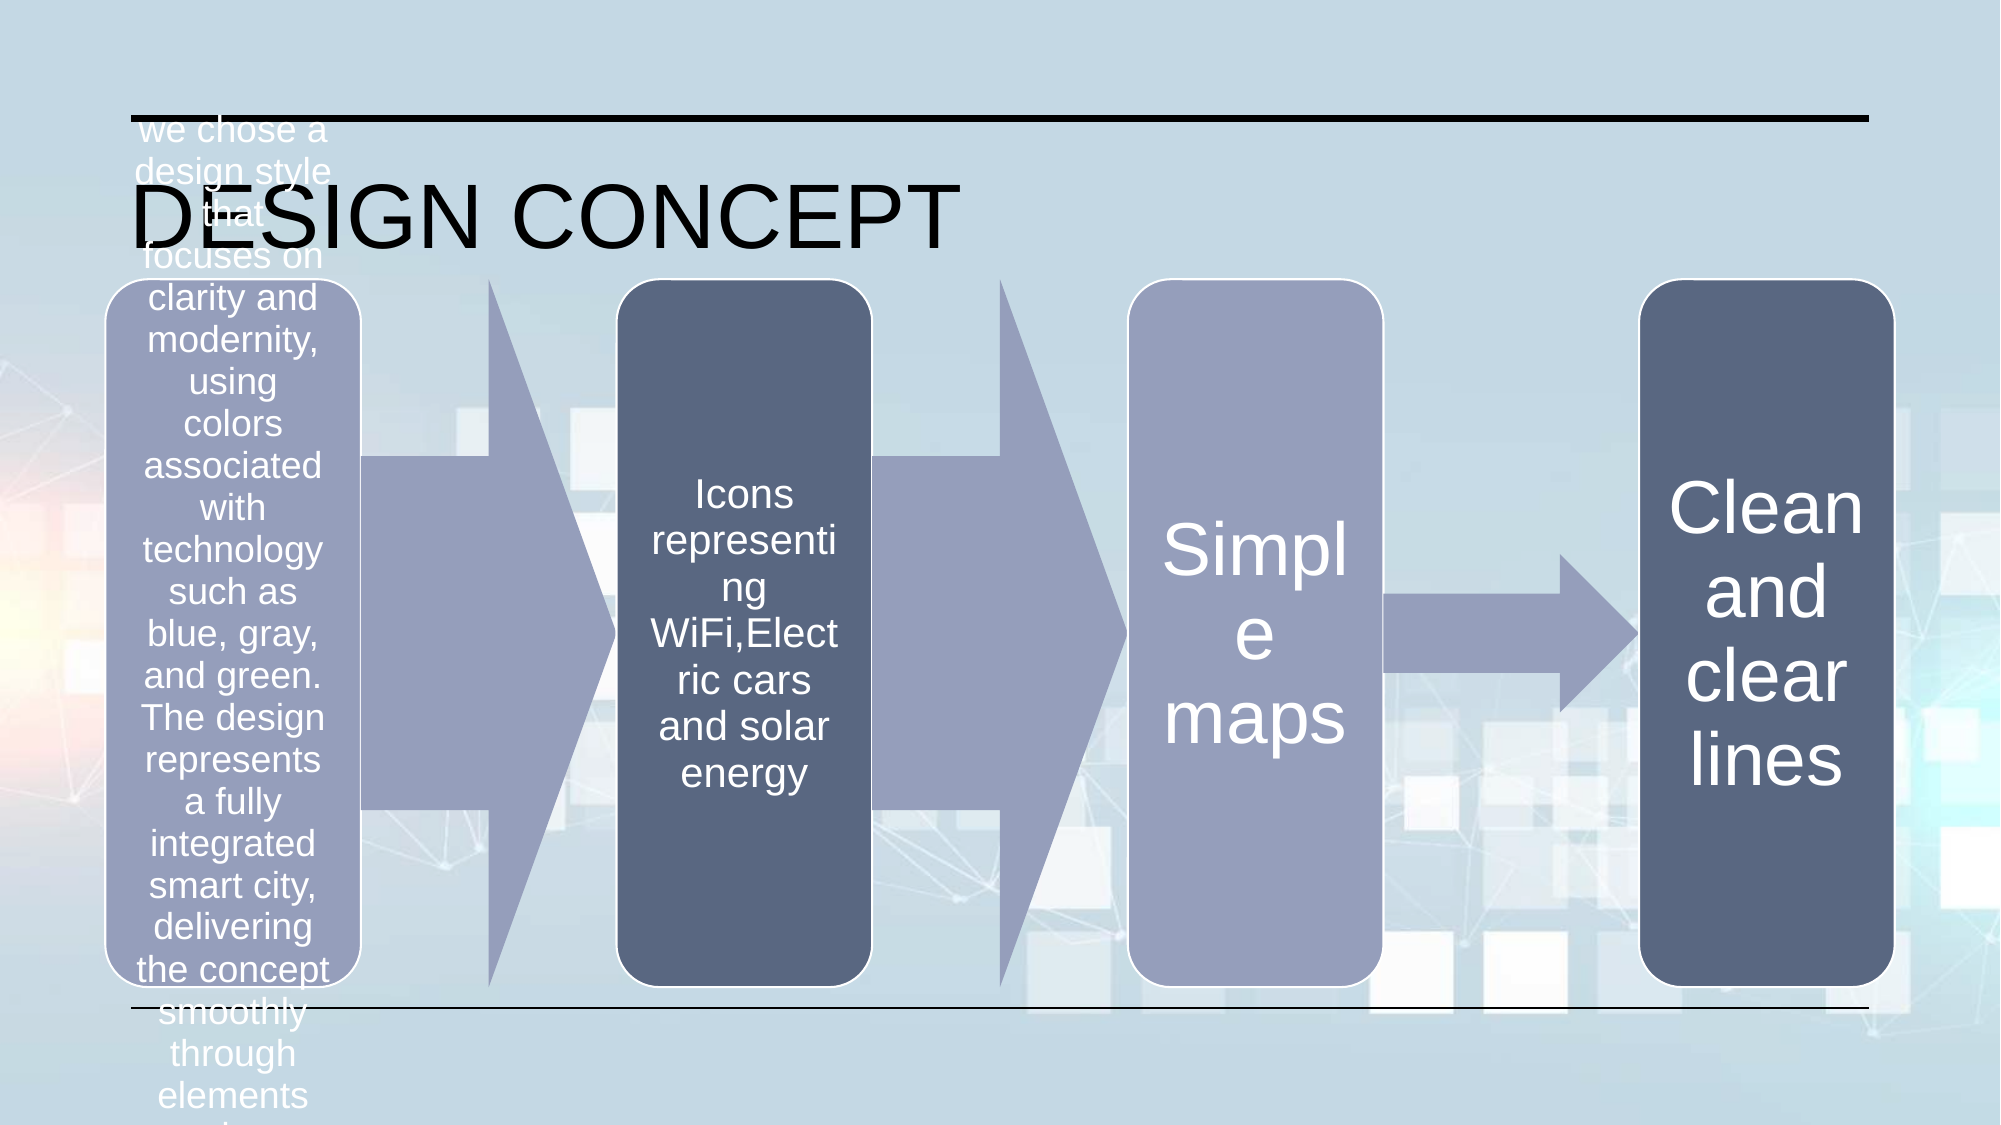

# Design Concept
Icons representing WiFi,Electric cars and solar energy
Simple maps
Clean and clear lines